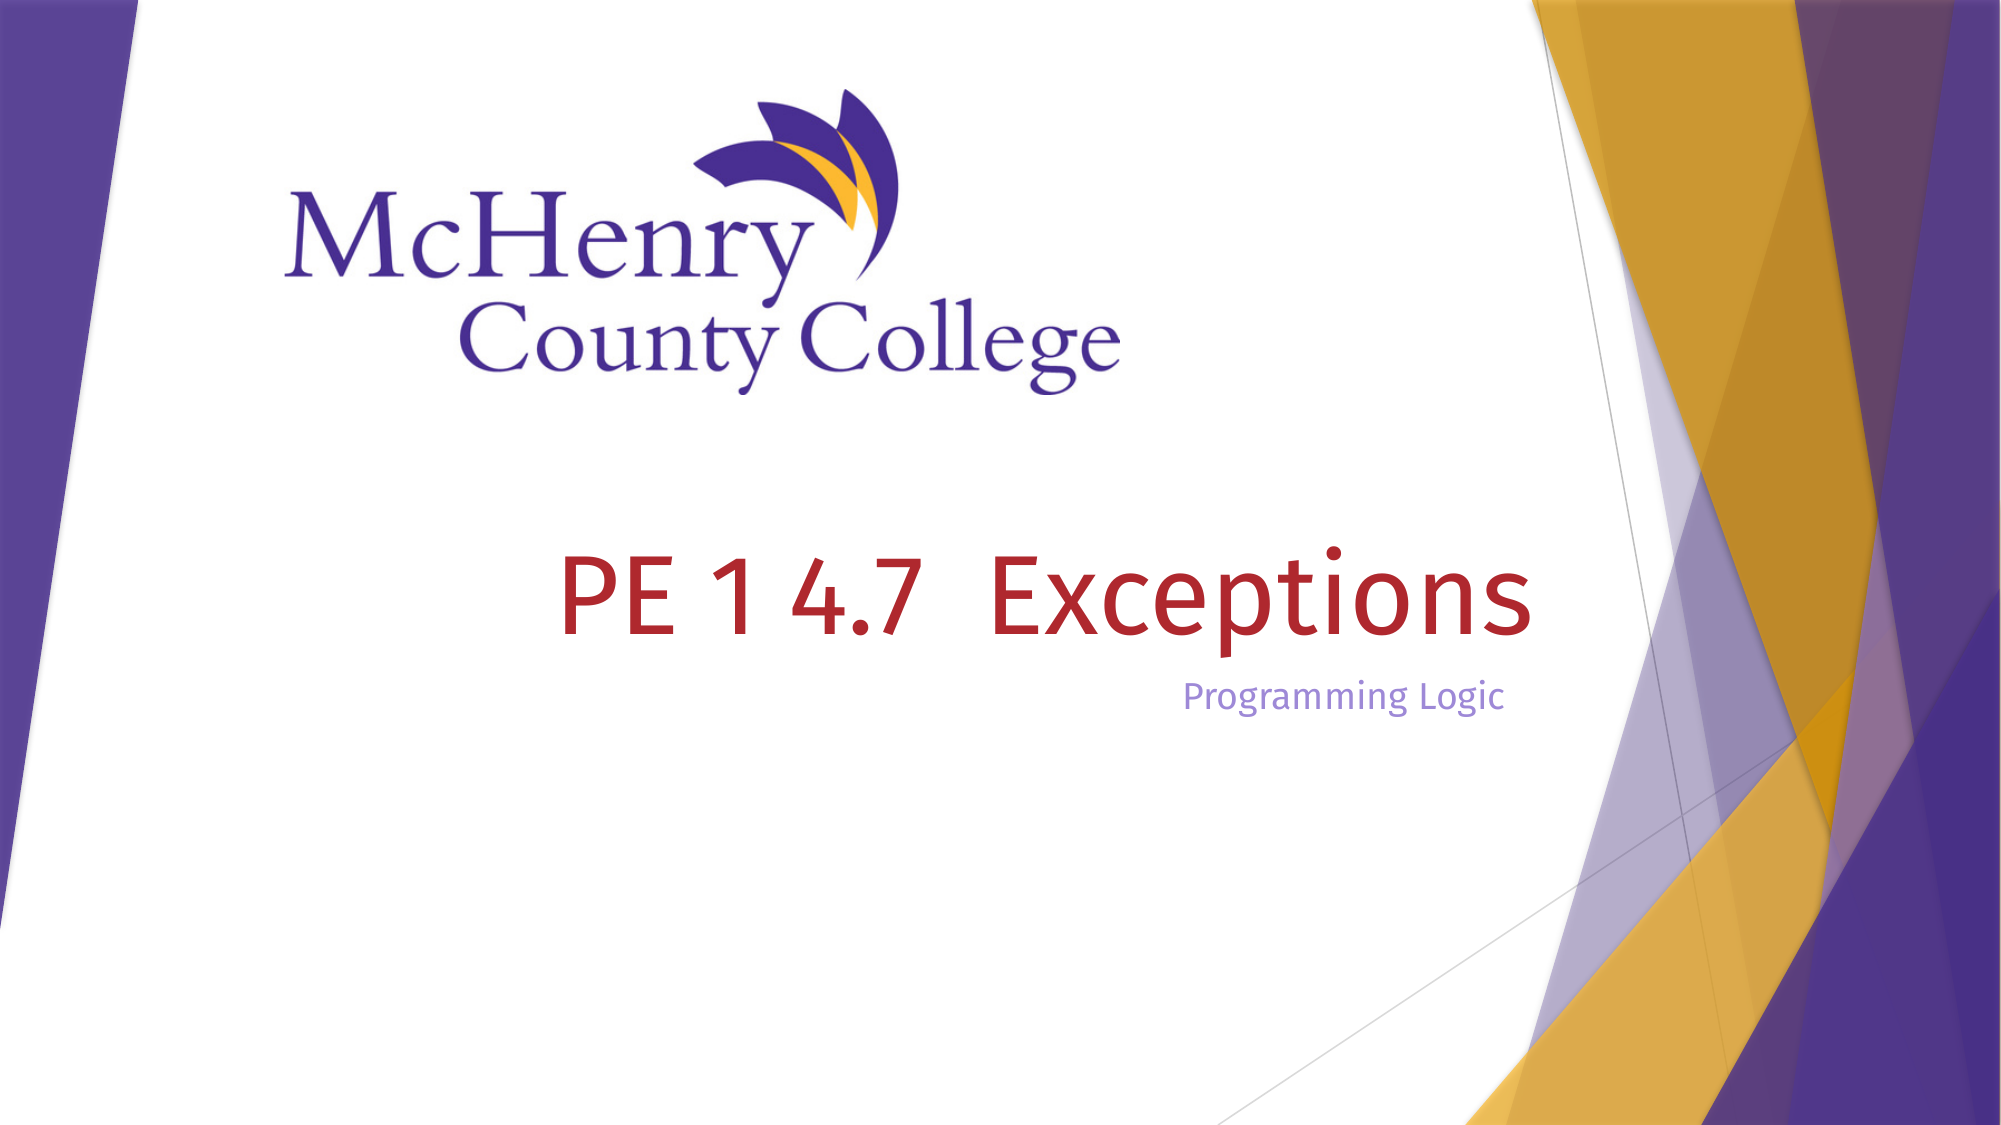

# PE 1 4.7  Exceptions
Programming Logic